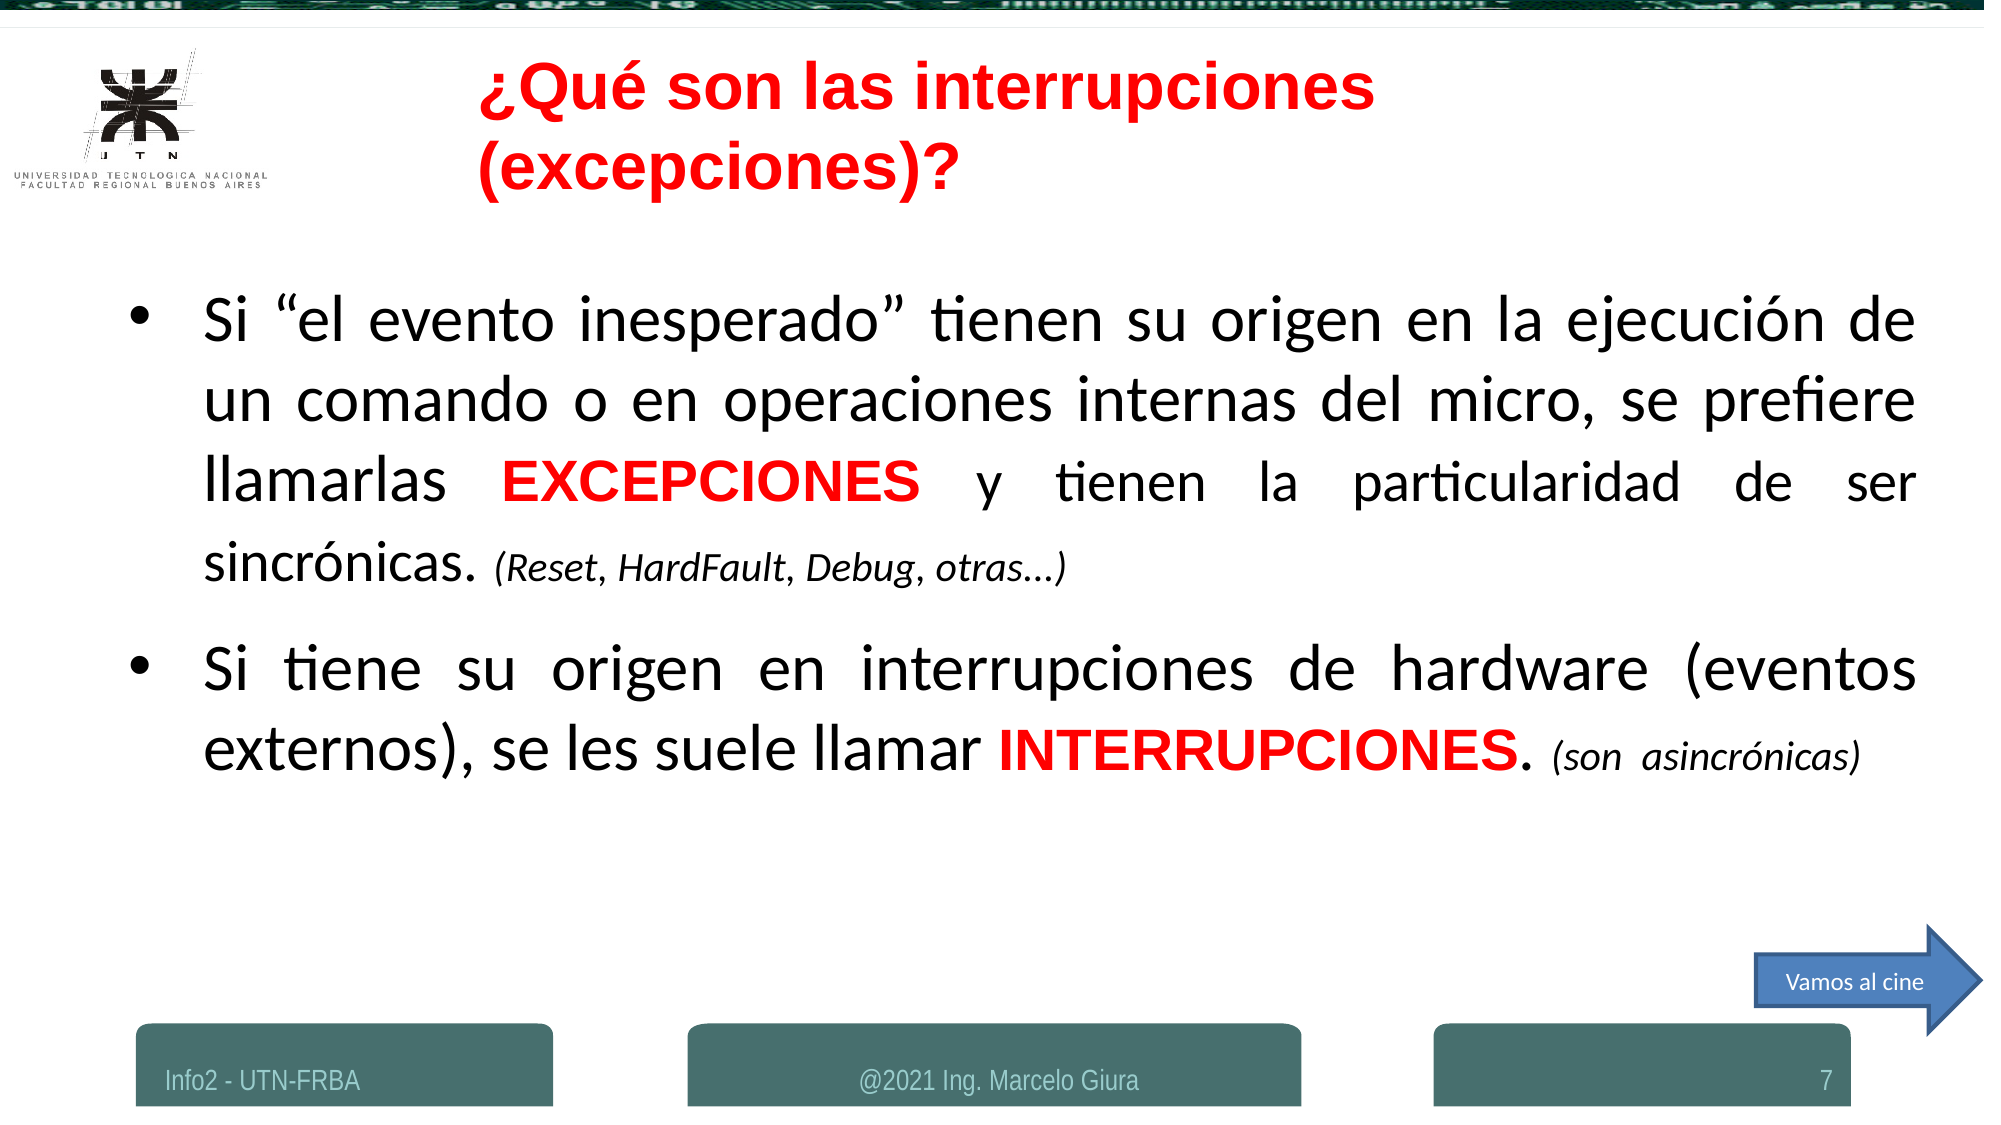

¿Qué son las interrupciones (excepciones)?
Si “el evento inesperado” tienen su origen en la ejecución de un comando o en operaciones internas del micro, se prefiere llamarlas EXCEPCIONES y tienen la particularidad de ser sincrónicas. (Reset, HardFault, Debug, otras...)
Si tiene su origen en interrupciones de hardware (eventos externos), se les suele llamar INTERRUPCIONES. (son  asincrónicas)
Vamos al cine
Info2 - UTN-FRBA
@2021 Ing. Marcelo Giura
7